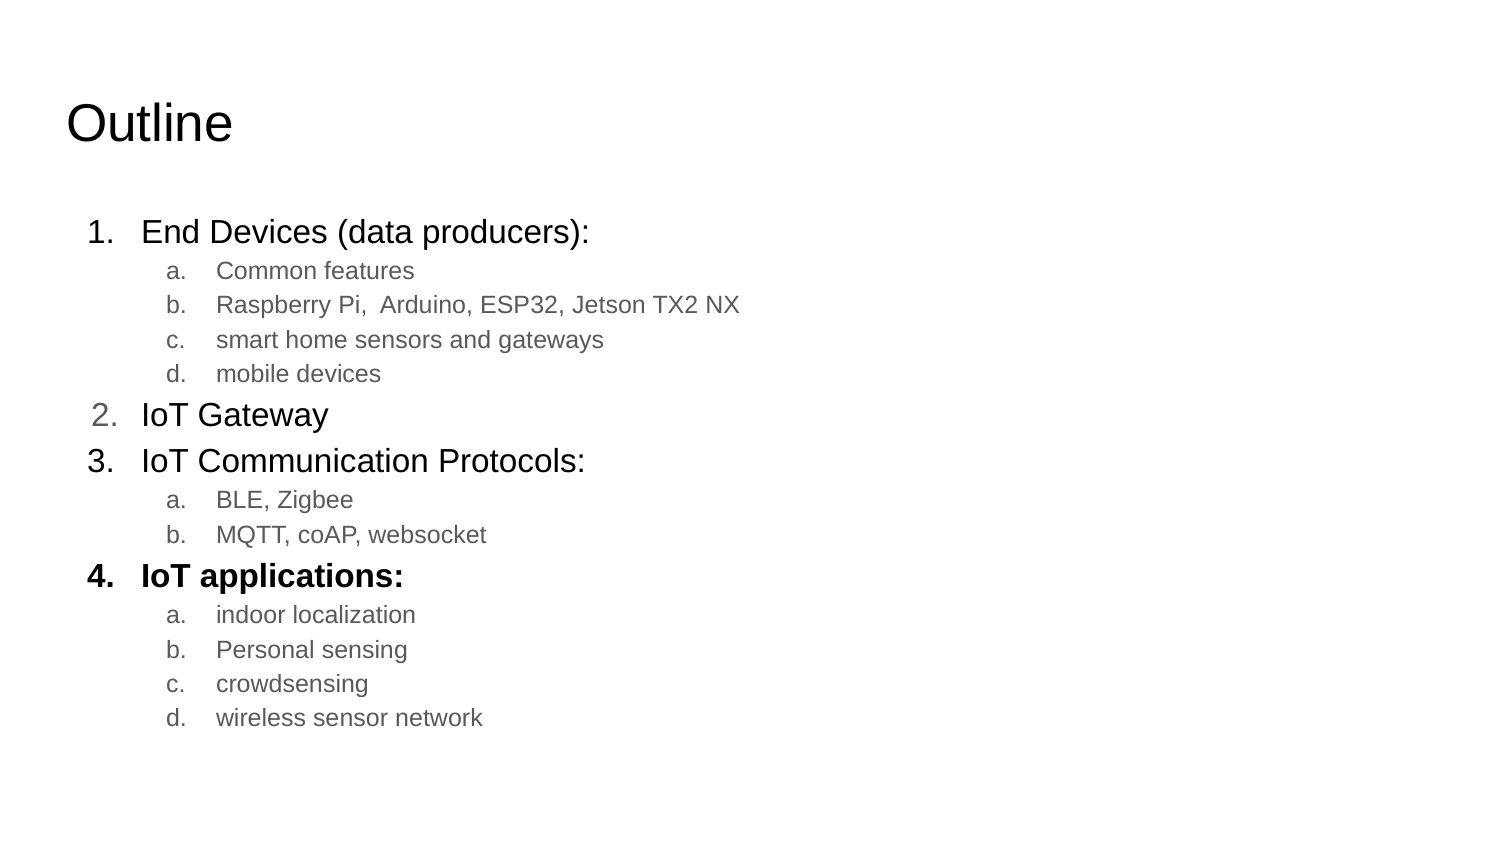

# Outline
End Devices (data producers):
Common features
Raspberry Pi,  Arduino, ESP32, Jetson TX2 NX
smart home sensors and gateways
mobile devices
IoT Gateway
IoT Communication Protocols:
BLE, Zigbee
MQTT, coAP, websocket
IoT applications:
indoor localization
Personal sensing
crowdsensing
wireless sensor network